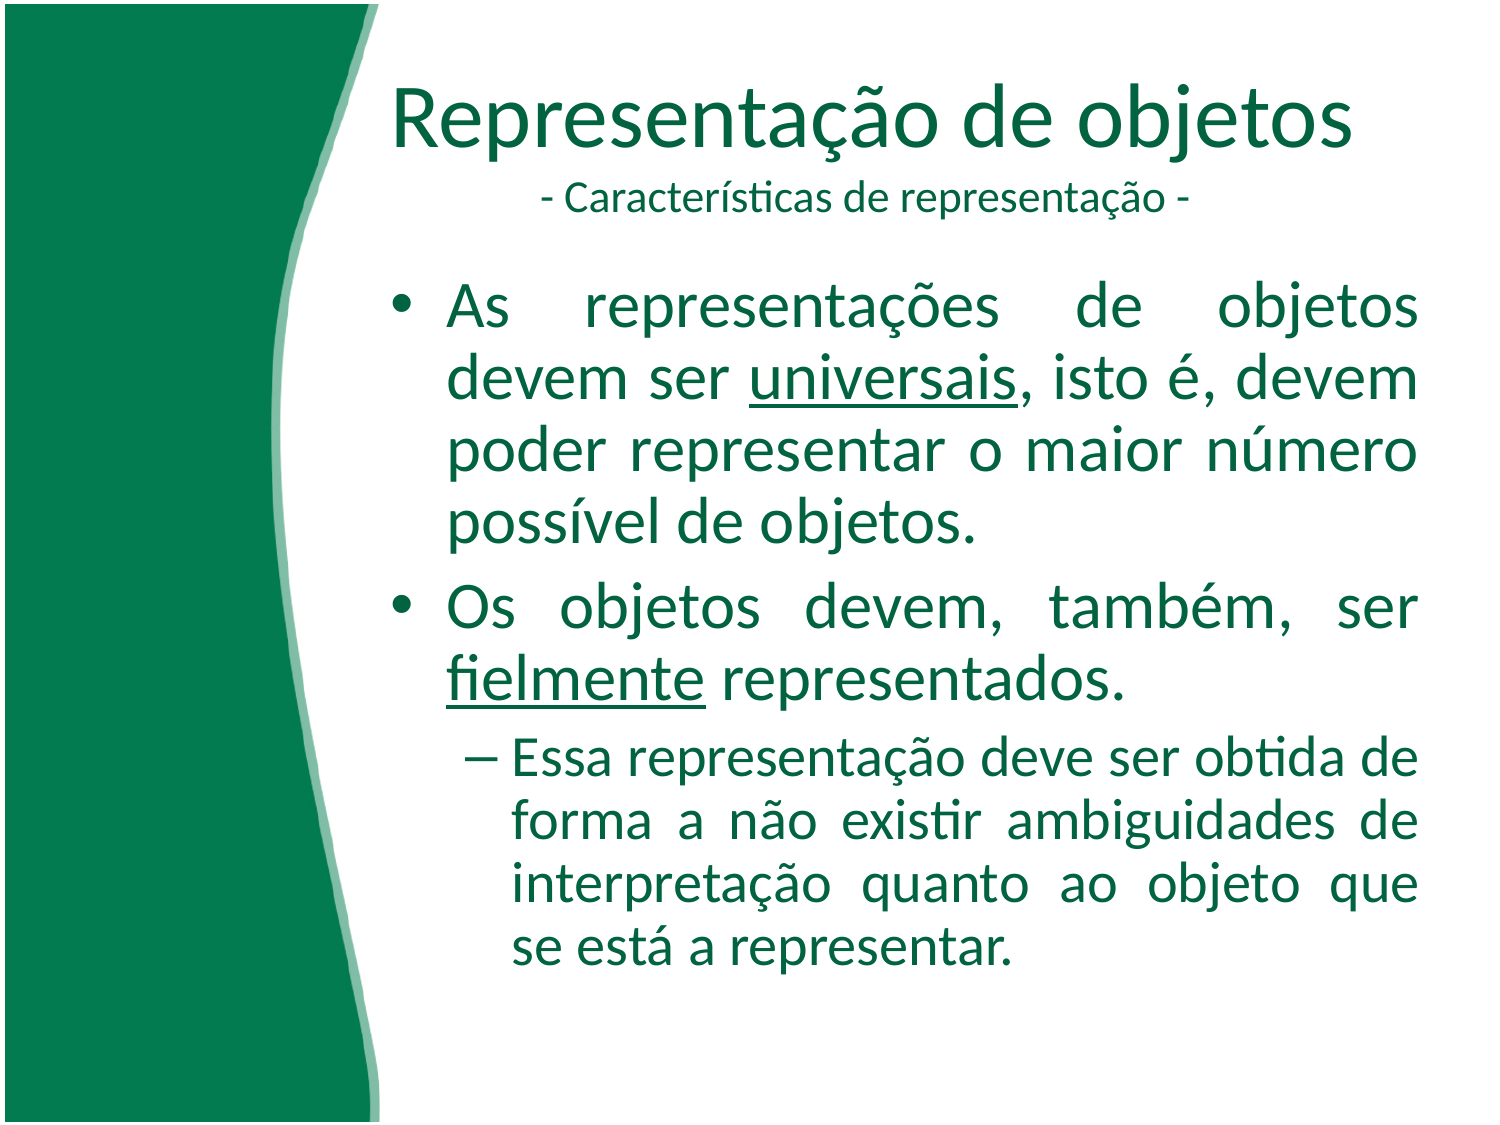

# Representação de objetos - Características de representação -
As representações de objetos devem ser universais, isto é, devem poder representar o maior número possível de objetos.
Os objetos devem, também, ser fielmente representados.
Essa representação deve ser obtida de forma a não existir ambiguidades de interpretação quanto ao objeto que se está a representar.